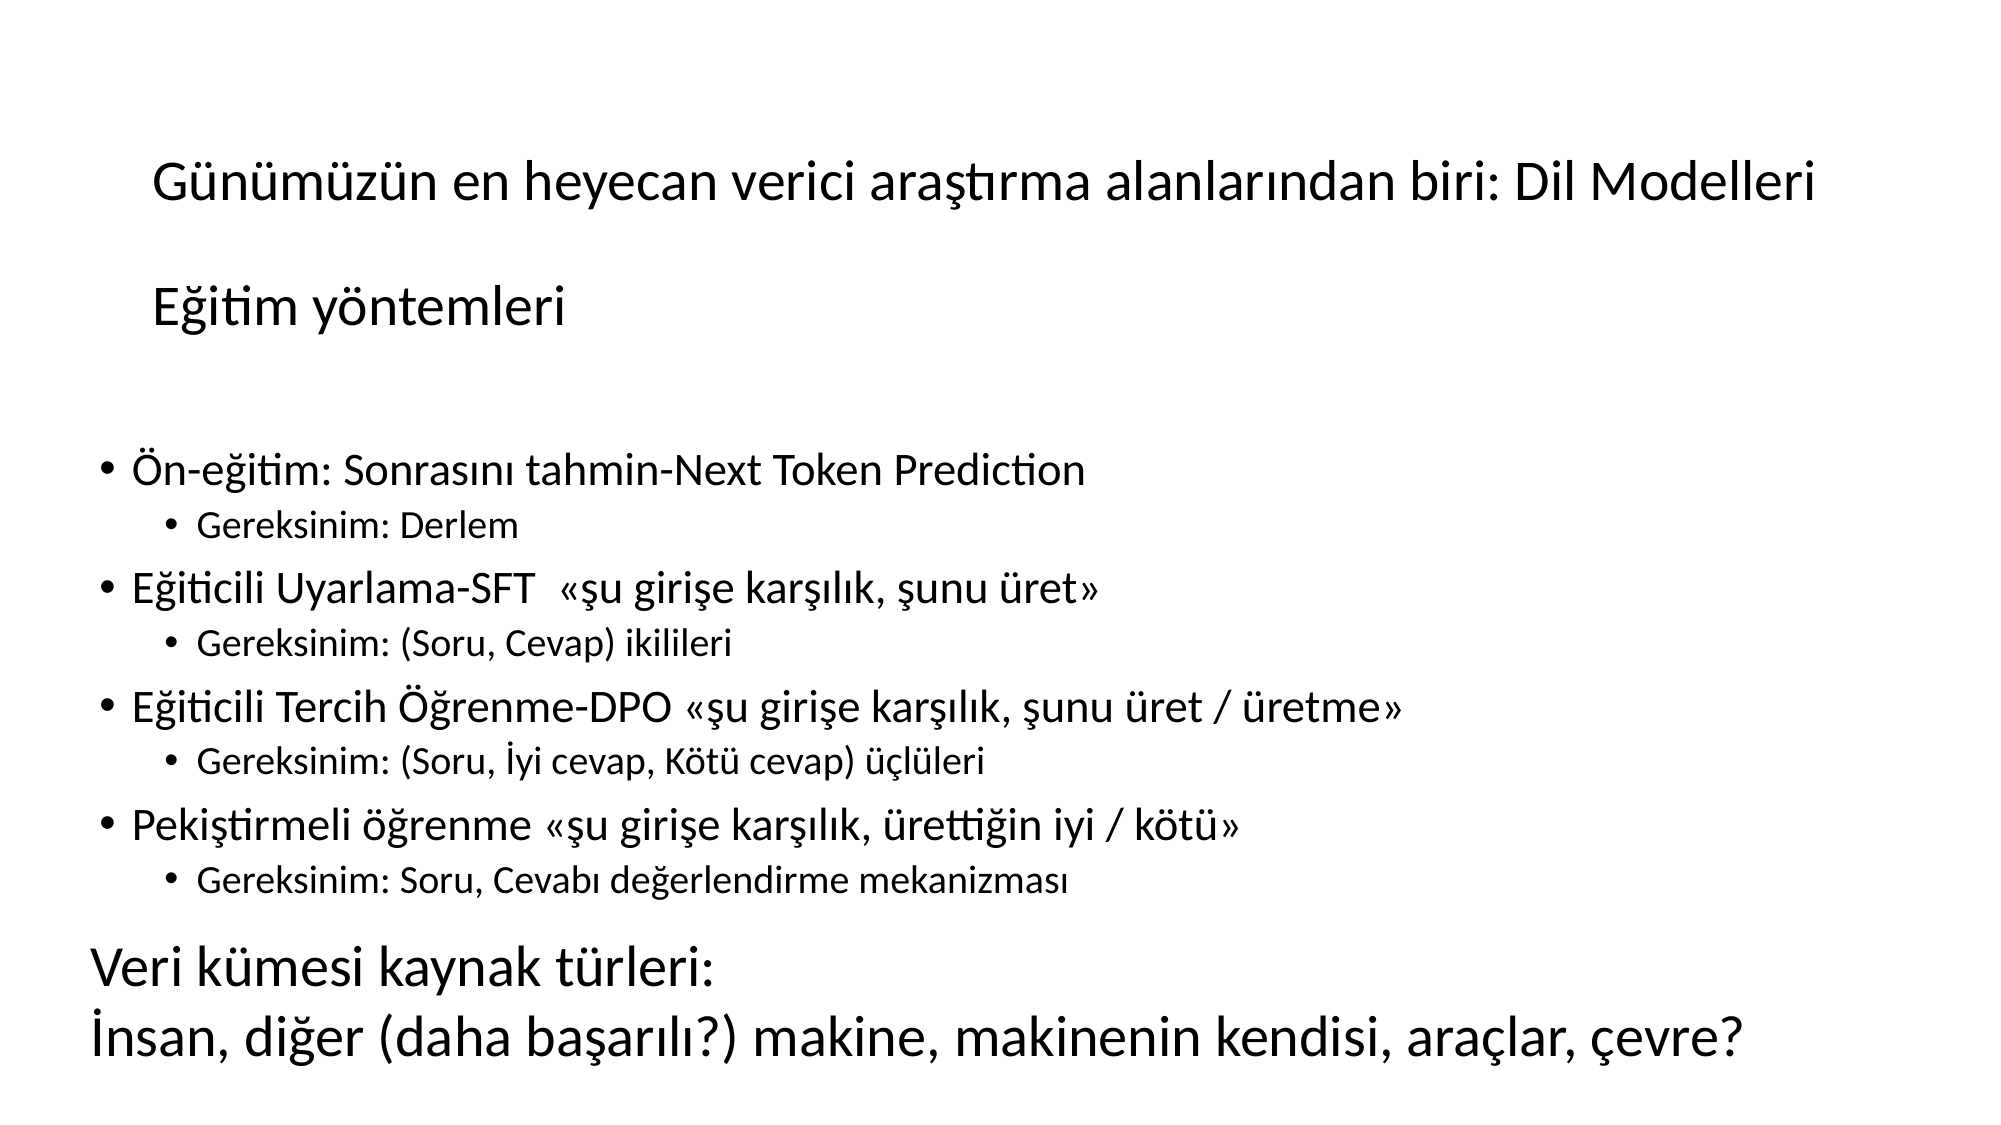

# Günümüzün en heyecan verici araştırma alanlarından biri: Dil Modelleri Eğitim yöntemleri
Ön-eğitim: Sonrasını tahmin-Next Token Prediction
Gereksinim: Derlem
Eğiticili Uyarlama-SFT  «şu girişe karşılık, şunu üret»
Gereksinim: (Soru, Cevap) ikilileri
Eğiticili Tercih Öğrenme-DPO «şu girişe karşılık, şunu üret / üretme»
Gereksinim: (Soru, İyi cevap, Kötü cevap) üçlüleri
Pekiştirmeli öğrenme «şu girişe karşılık, ürettiğin iyi / kötü»
Gereksinim: Soru, Cevabı değerlendirme mekanizması
Veri kümesi kaynak türleri:
İnsan, diğer (daha başarılı?) makine, makinenin kendisi, araçlar, çevre?